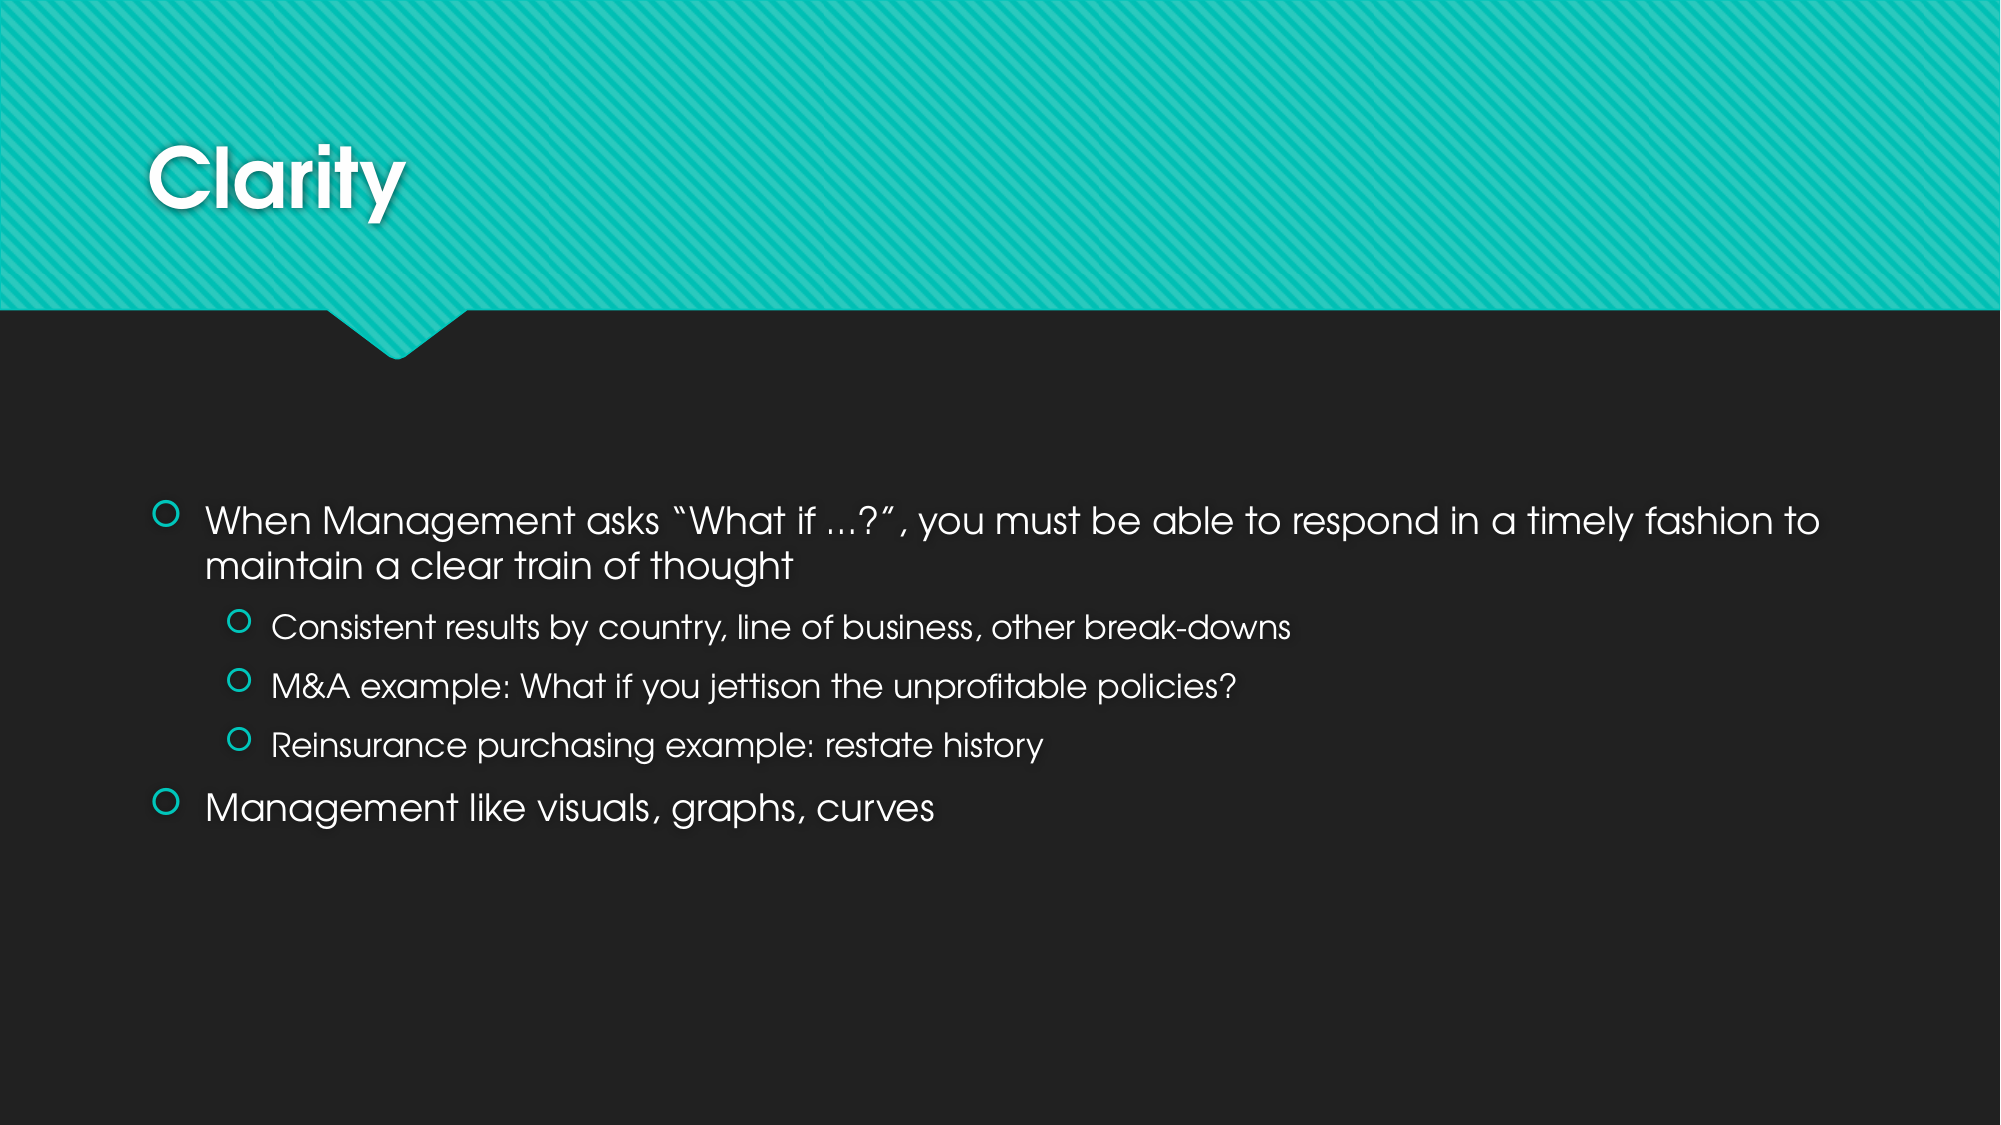

# Clarity
When Management asks “What if …?”, you must be able to respond in a timely fashion to maintain a clear train of thought
Consistent results by country, line of business, other break-downs
M&A example: What if you jettison the unprofitable policies?
Reinsurance purchasing example: restate history
Management like visuals, graphs, curves